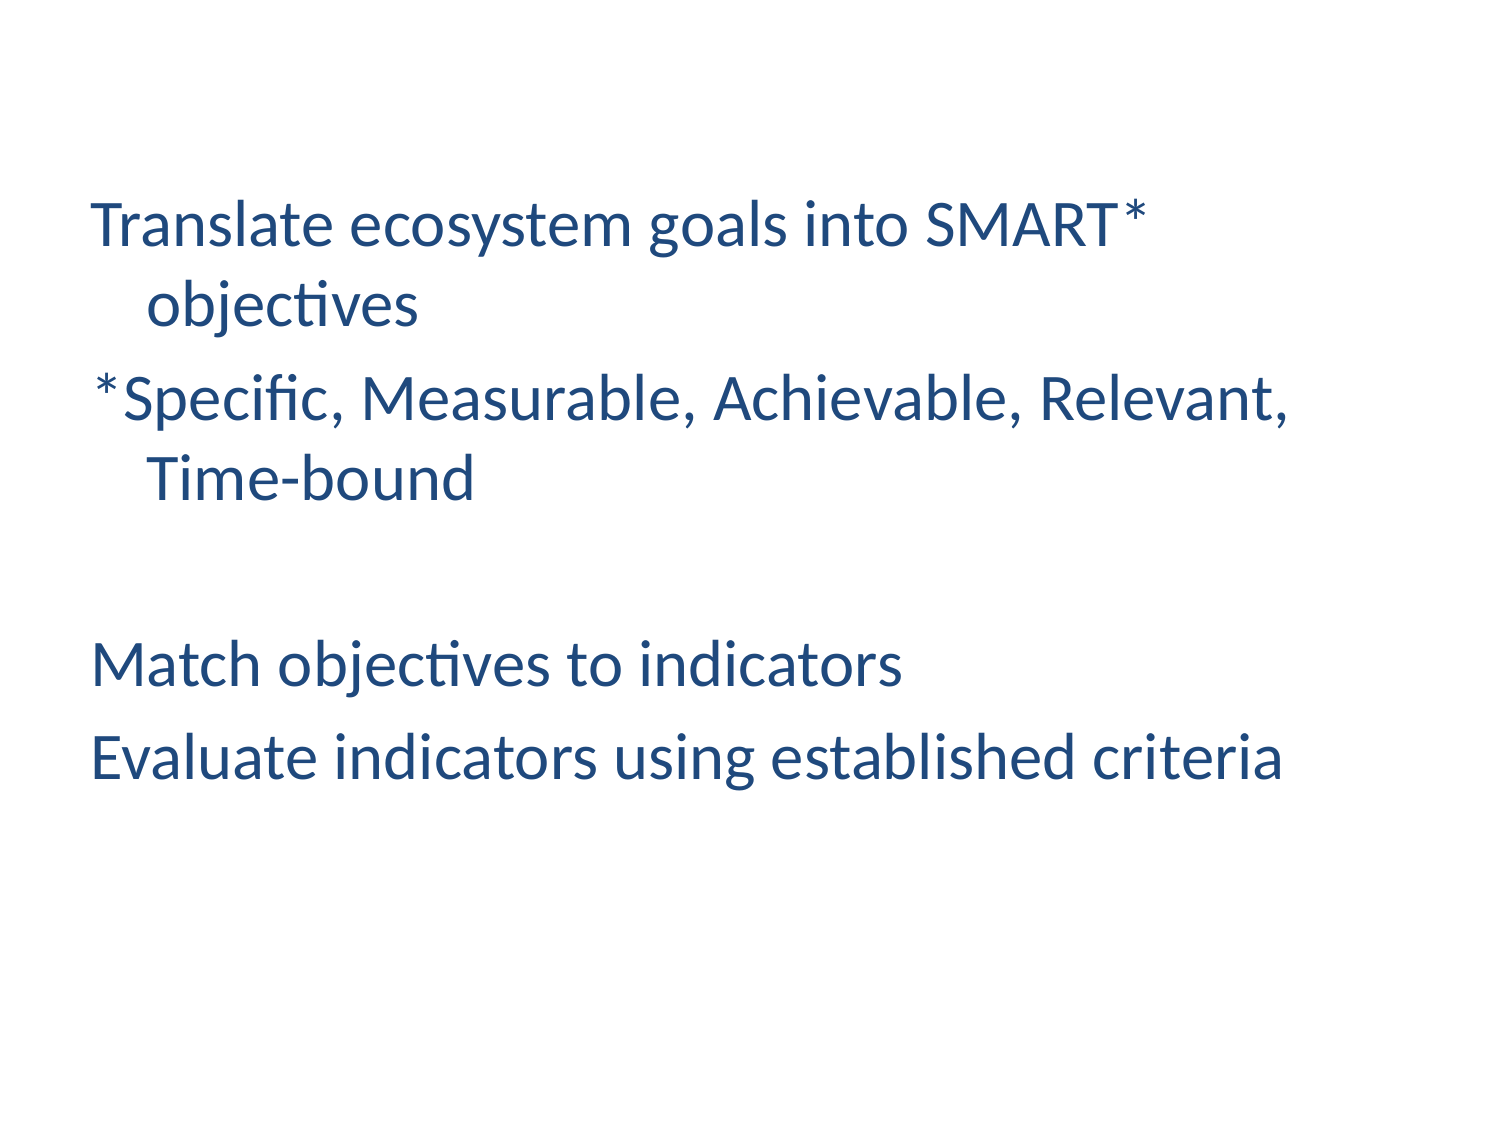

#
Translate ecosystem goals into SMART* objectives
*Specific, Measurable, Achievable, Relevant, Time-bound

Match objectives to indicators
Evaluate indicators using established criteria